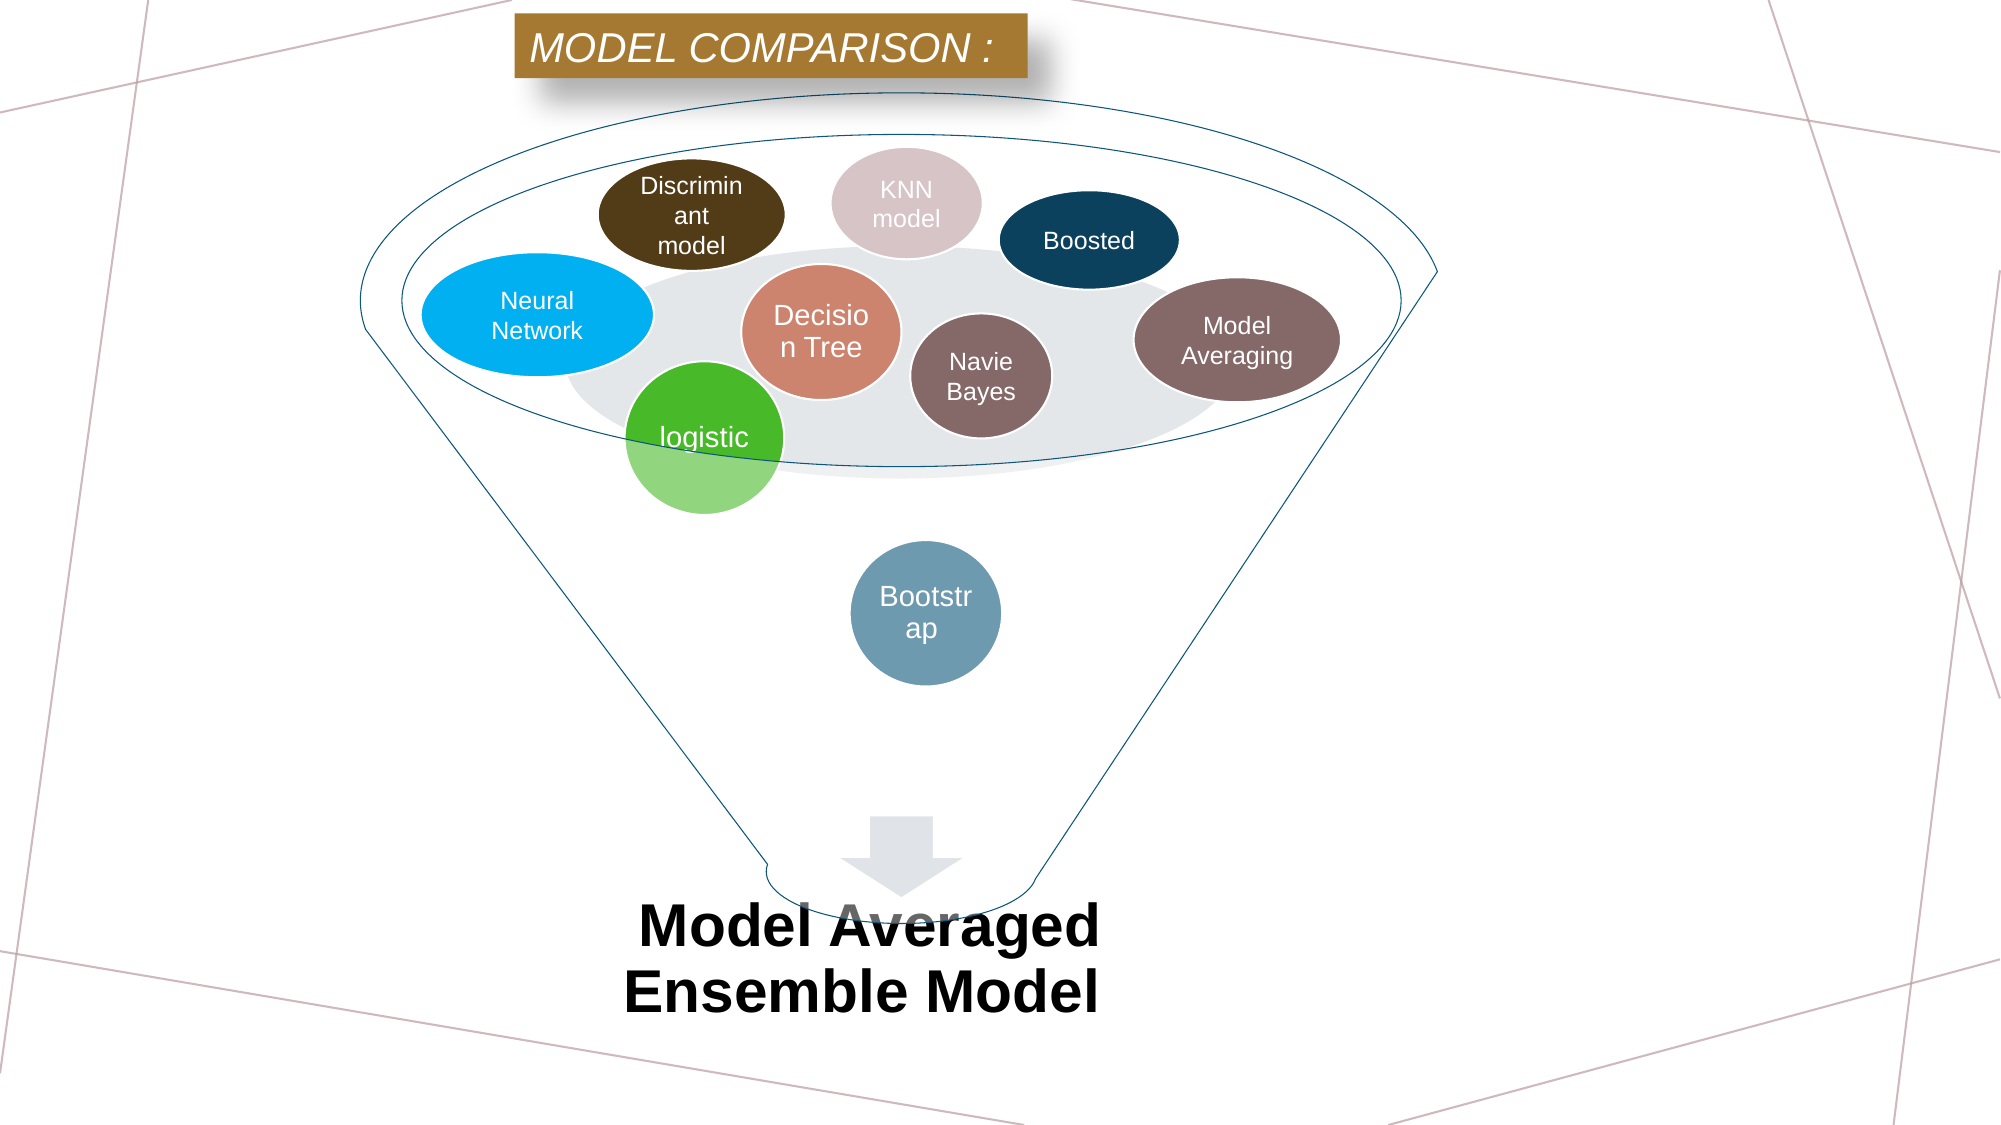

Model Comparison :
KNN model
Model Averaged Ensemble Model
Bootstrap
logistic
Decision Tree
Discriminant model
Boosted
Neural Network
Model Averaging
Navie Bayes